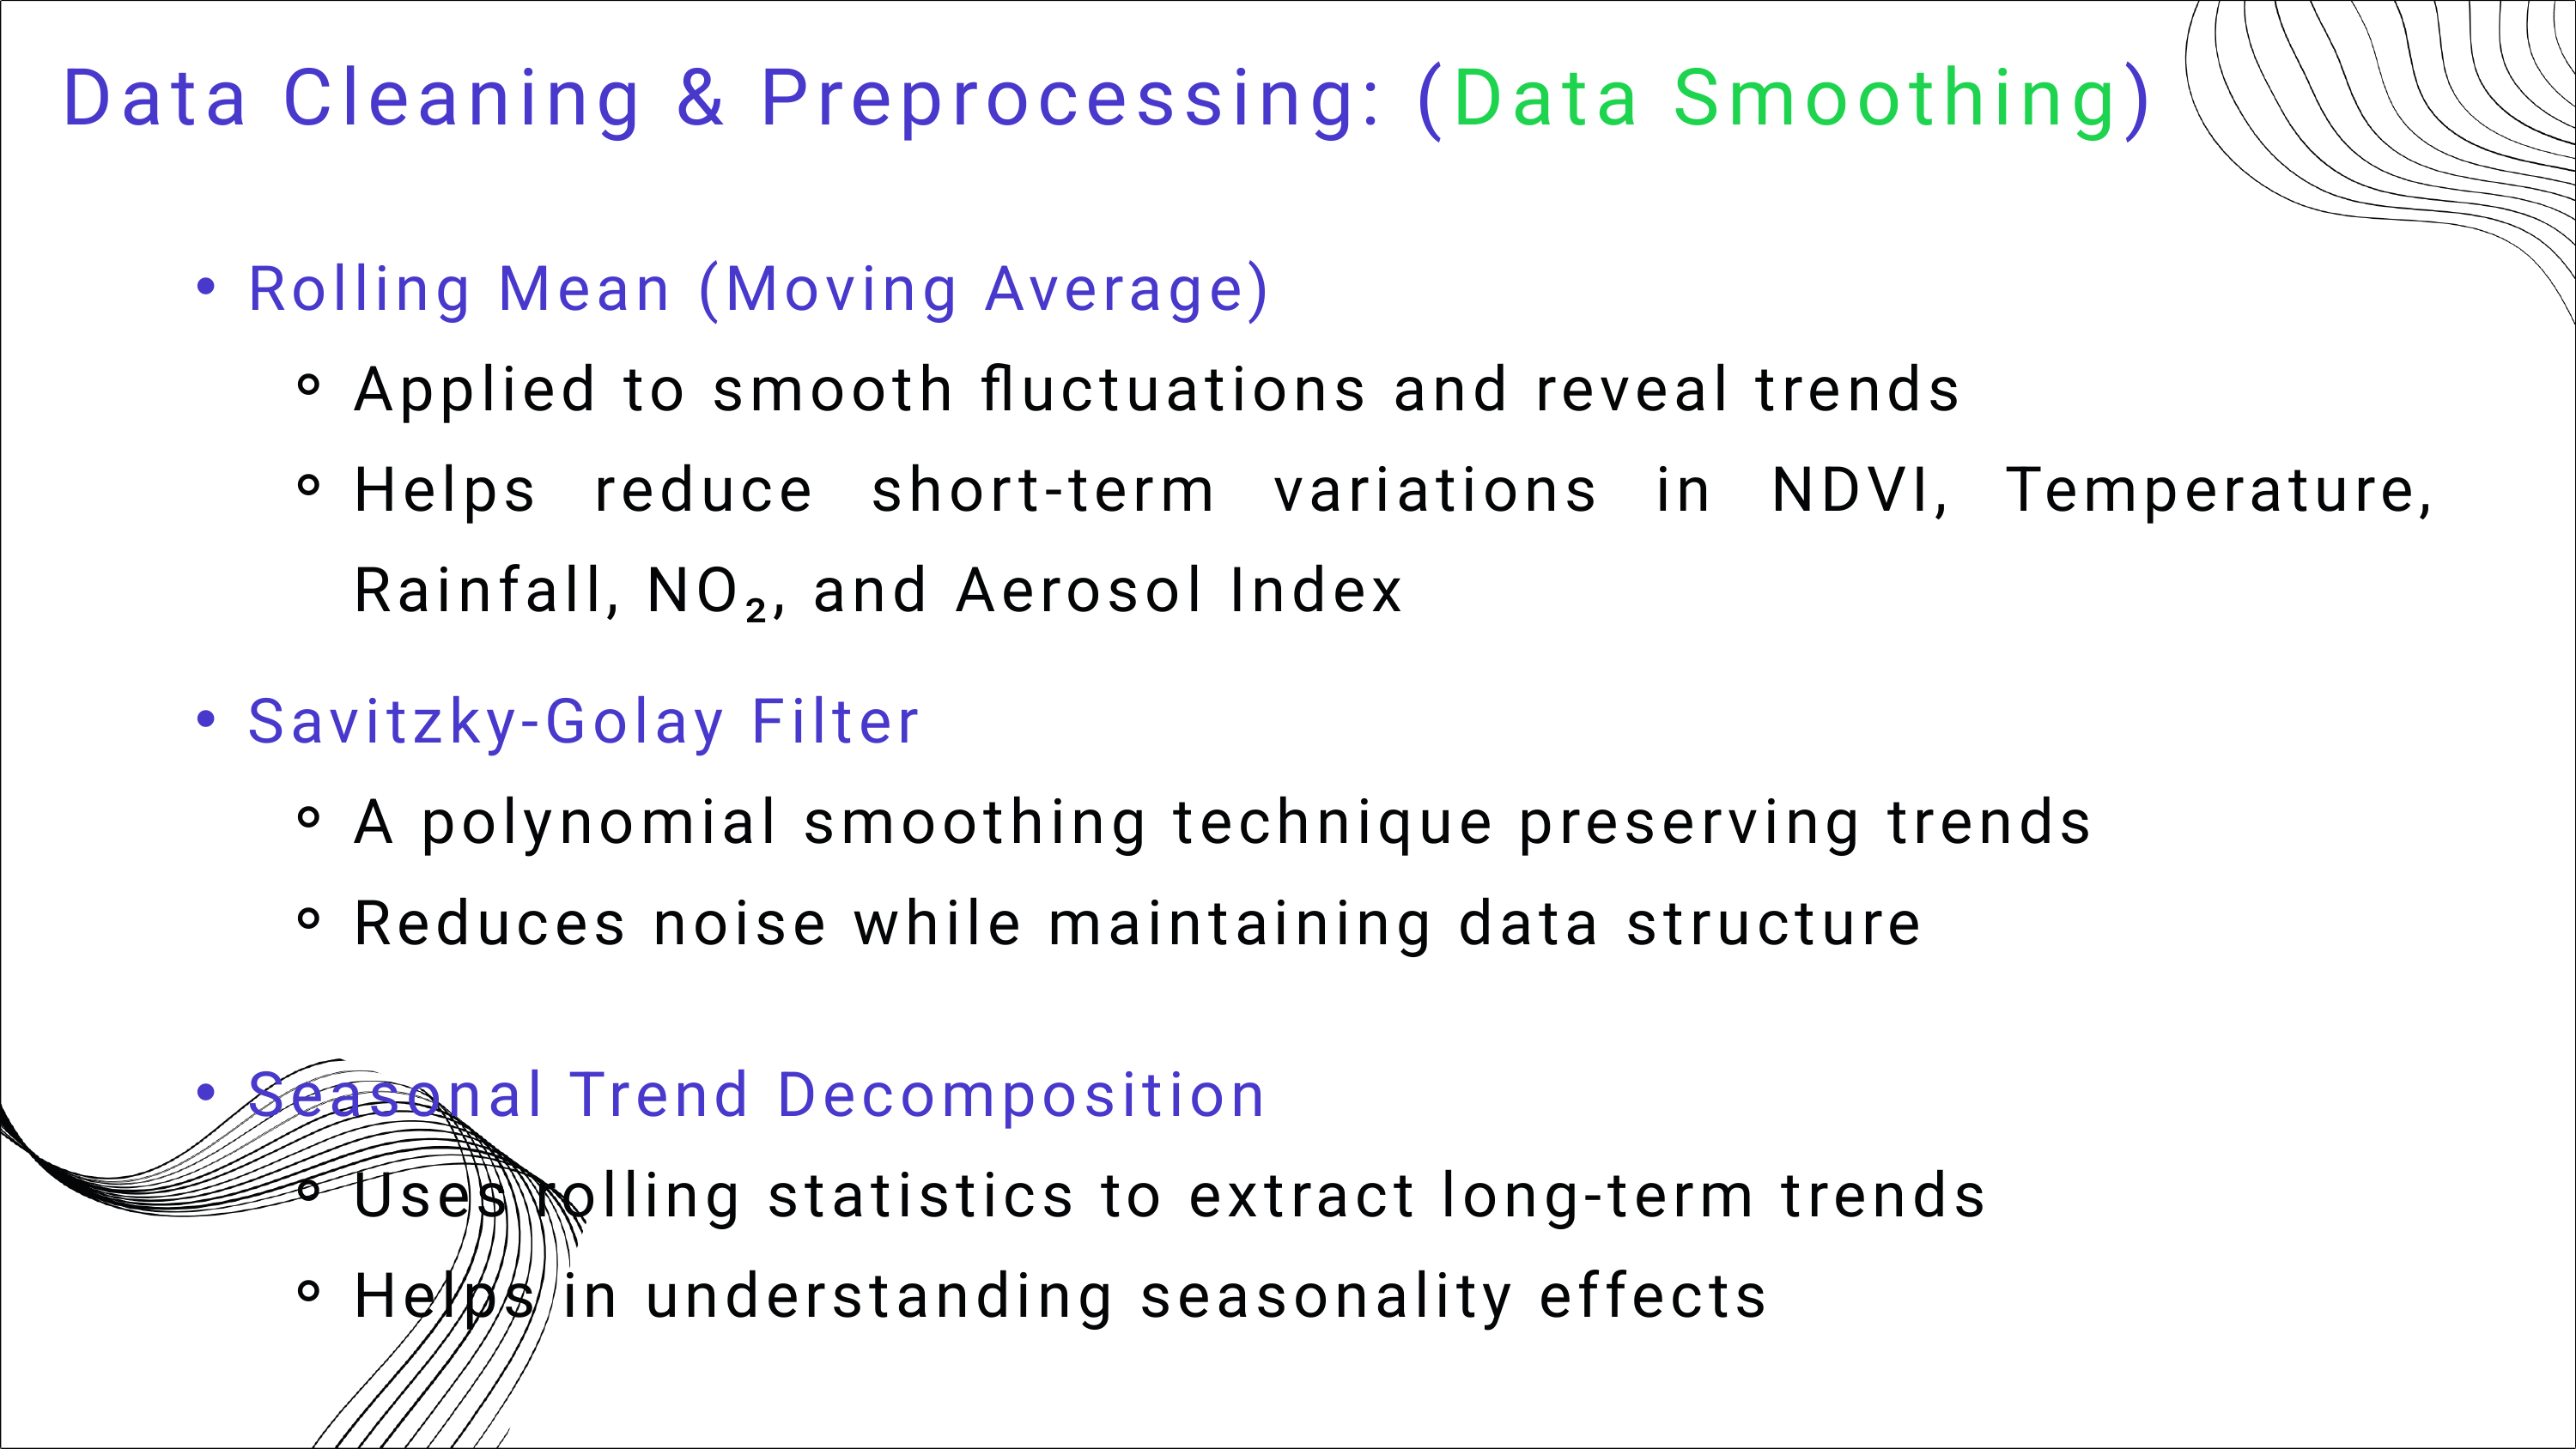

Data Cleaning & Preprocessing: (Data Smoothing)

Rolling Mean (Moving Average)
Applied to smooth fluctuations and reveal trends
Helps reduce short-term variations in NDVI, Temperature, Rainfall, NO₂, and Aerosol Index

Savitzky-Golay Filter
A polynomial smoothing technique preserving trends
Reduces noise while maintaining data structure

Seasonal Trend Decomposition
Uses rolling statistics to extract long-term trends
Helps in understanding seasonality effects